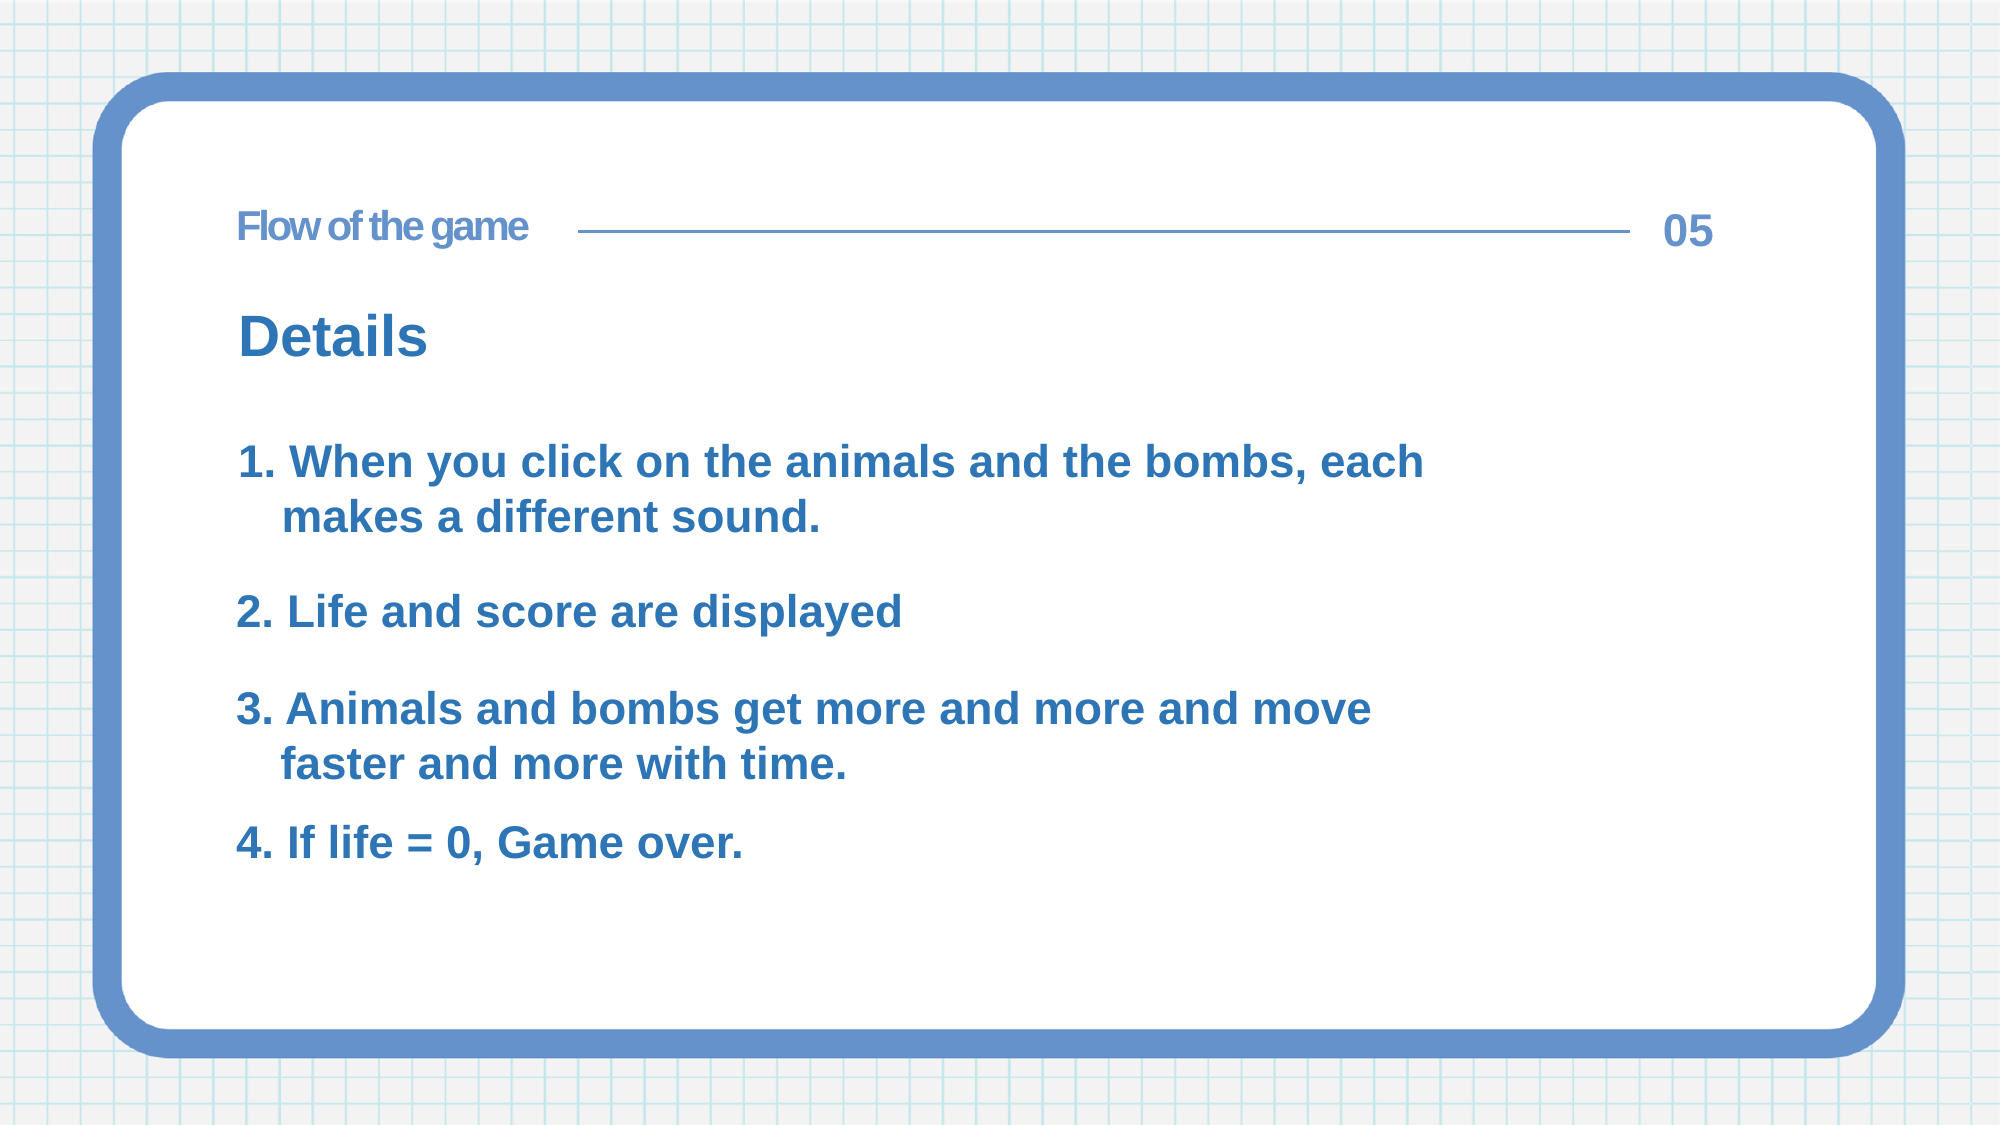

Flow of the game
05
Details
1. When you click on the animals and the bombs, each
    makes a different sound.
2. Life and score are displayed
3. Animals and bombs get more and more and move
    faster and more with time.
4. If life = 0, Game over.